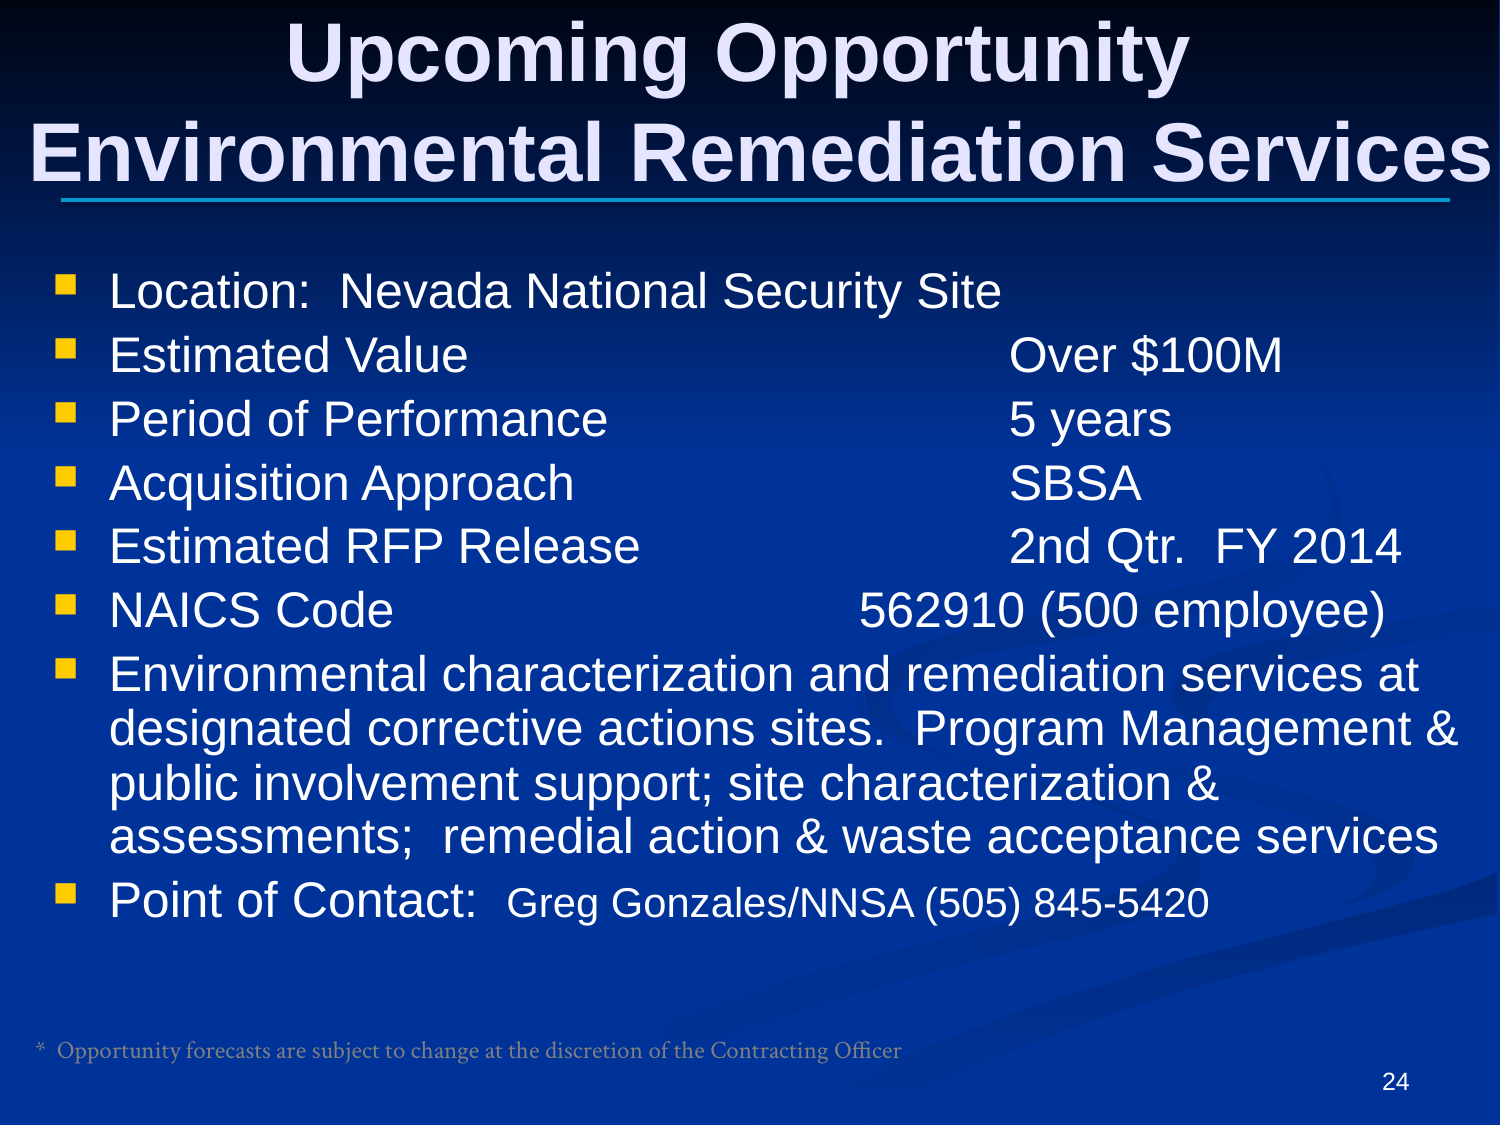

# Upcoming Opportunity Environmental Remediation Services
Location:  Nevada National Security Site
Estimated Value				Over $100M
Period of Performance			5 years
Acquisition Approach			SBSA
Estimated RFP Release			2nd Qtr.  FY 2014
NAICS Code				562910 (500 employee)
Environmental characterization and remediation services at designated corrective actions sites.  Program Management & public involvement support; site characterization & assessments;  remedial action & waste acceptance services
Point of Contact:  Greg Gonzales/NNSA (505) 845-5420

24
*  Opportunity forecasts are subject to change at the discretion of the Contracting Officer